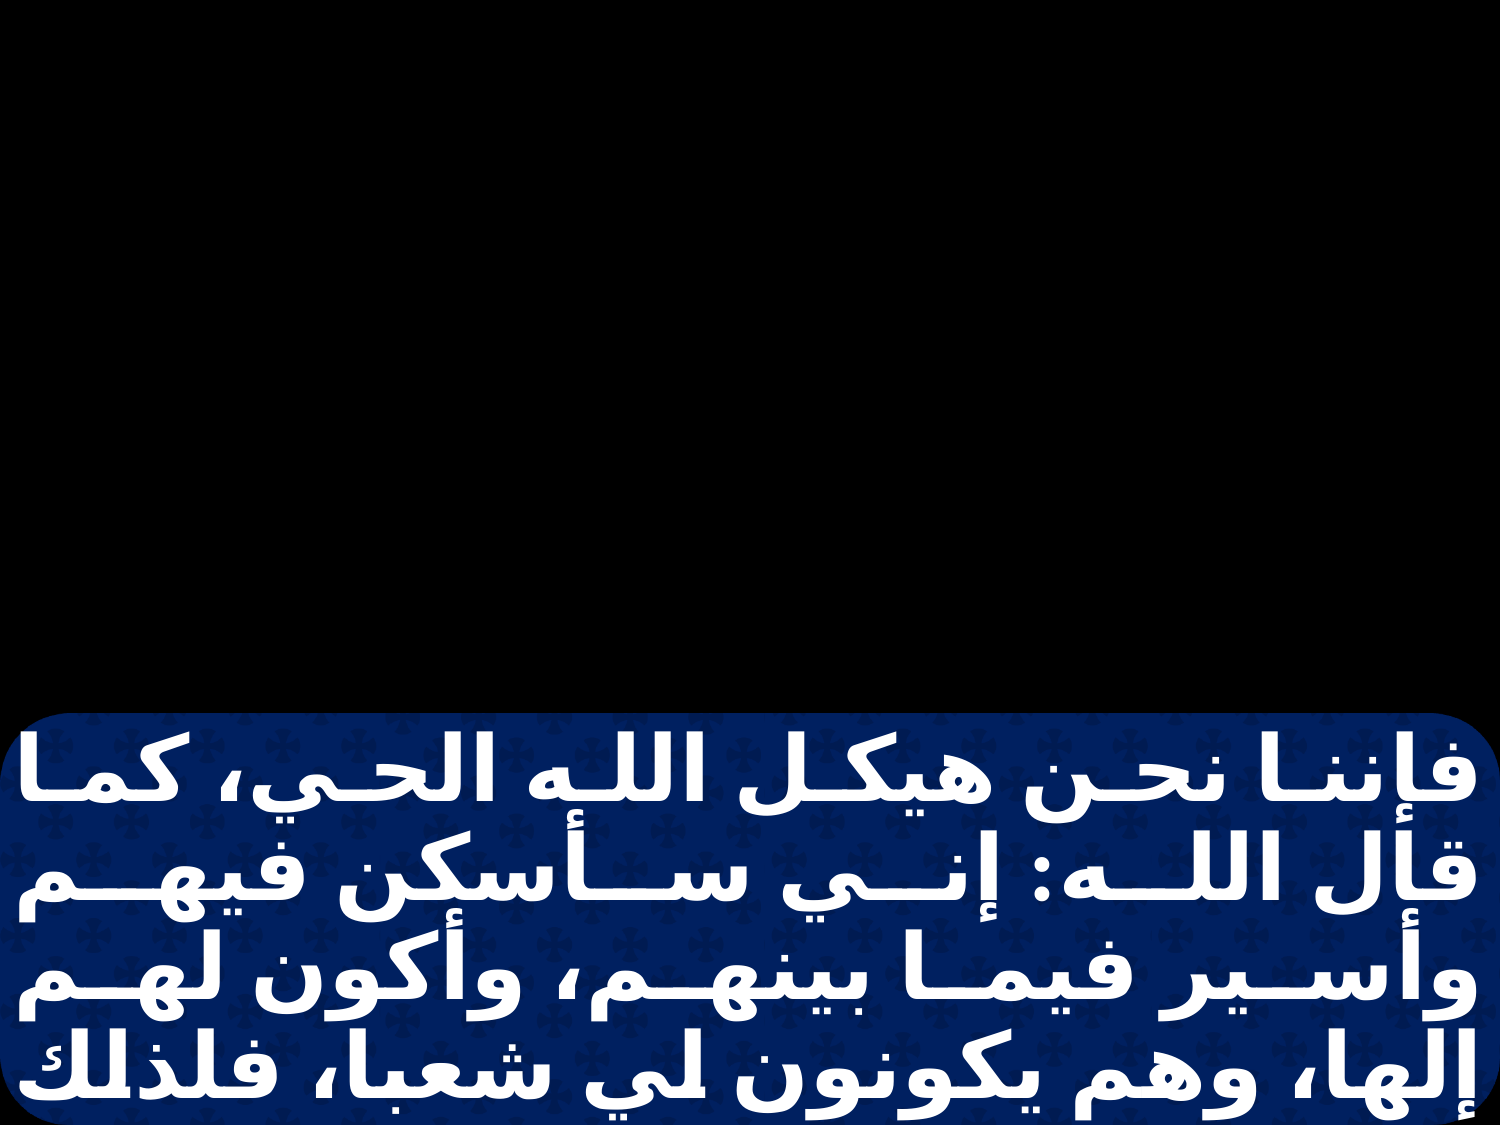

فإننا نحن هيكل الله الحي، كما قال الله: إني سأسكن فيهم وأسير فيما بينهم، وأكون لهم إلها، وهم يكونون لي شعبا، فلذلك اخرجوا من وسطهم واعتزلوا، يقول الرب. ولا تمسوا النجس فأقبلكم،